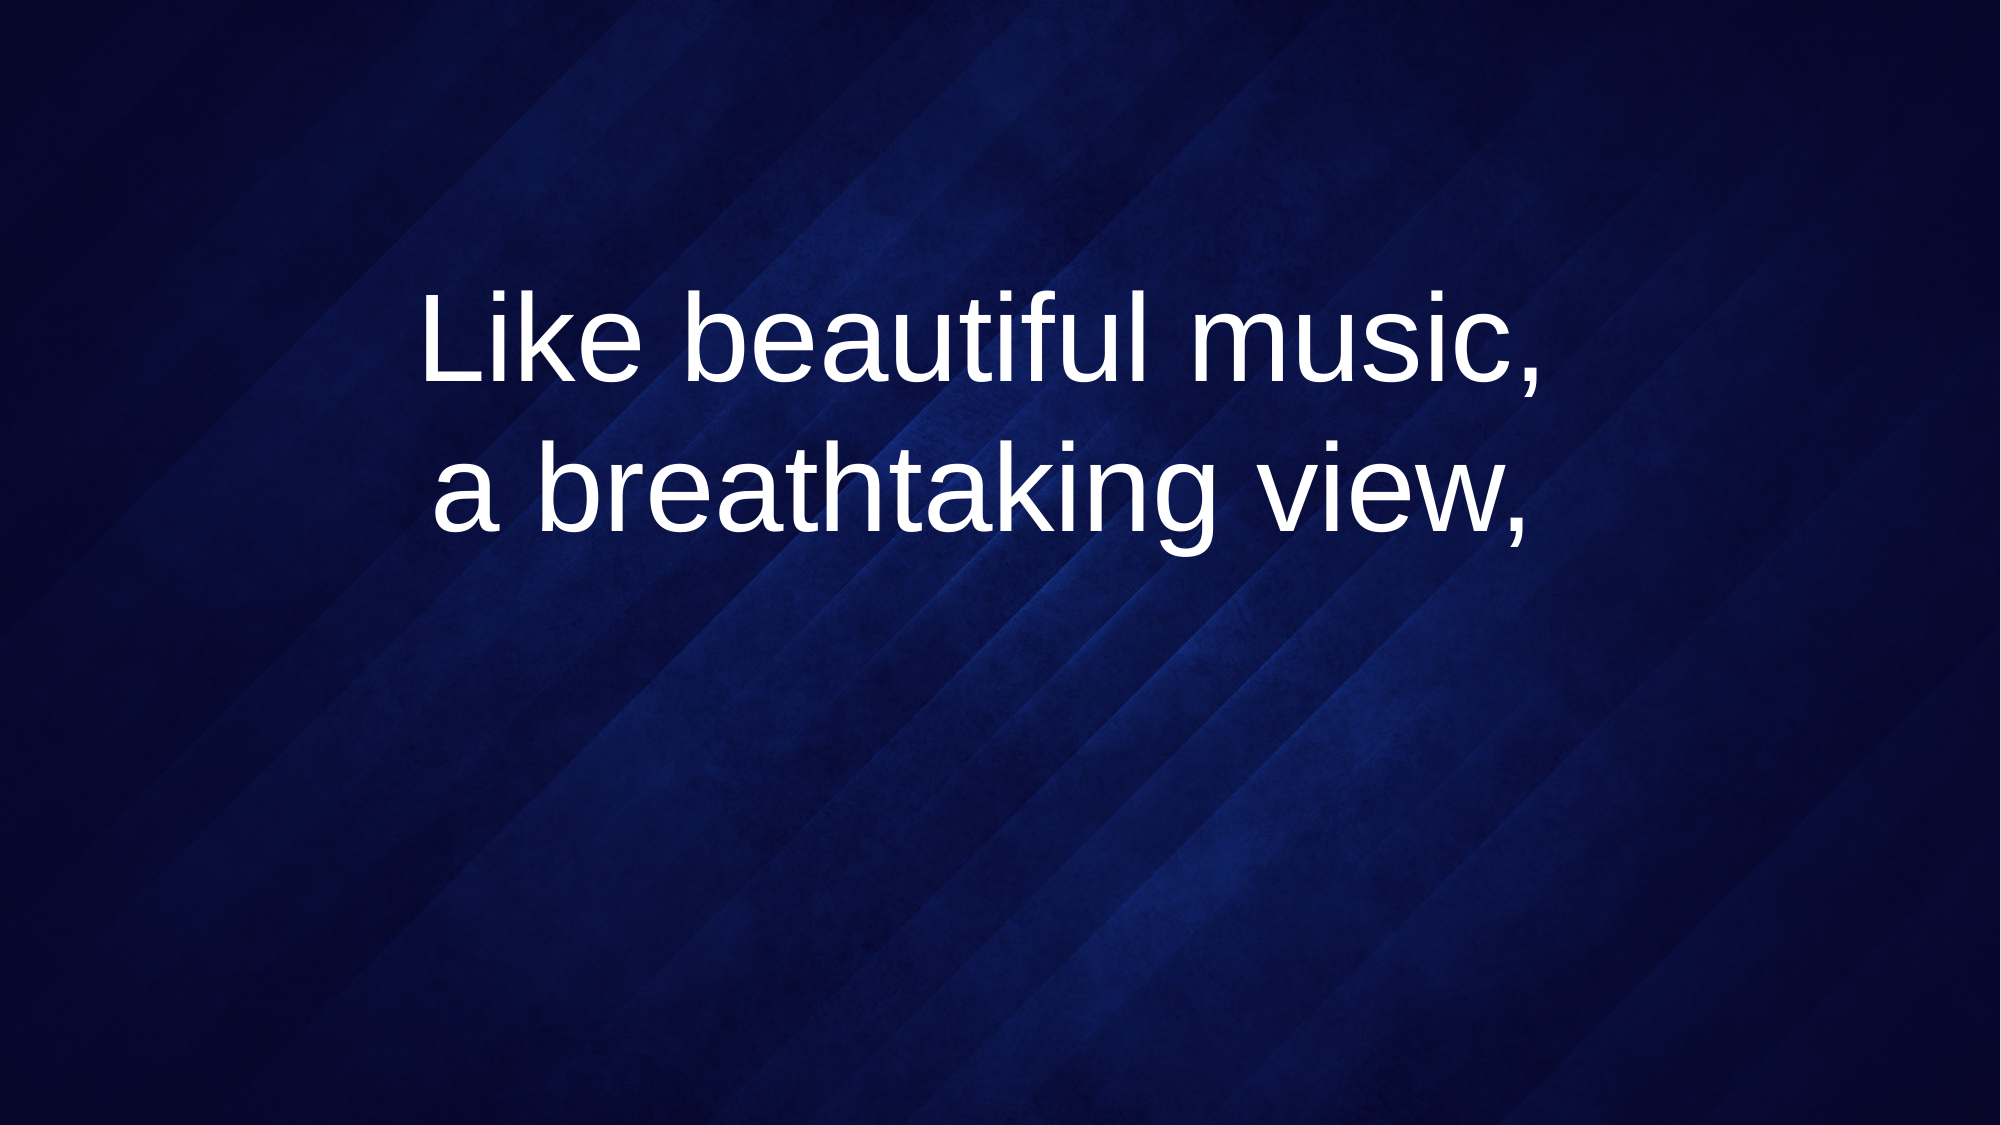

# Like beautiful music, a breathtaking view,